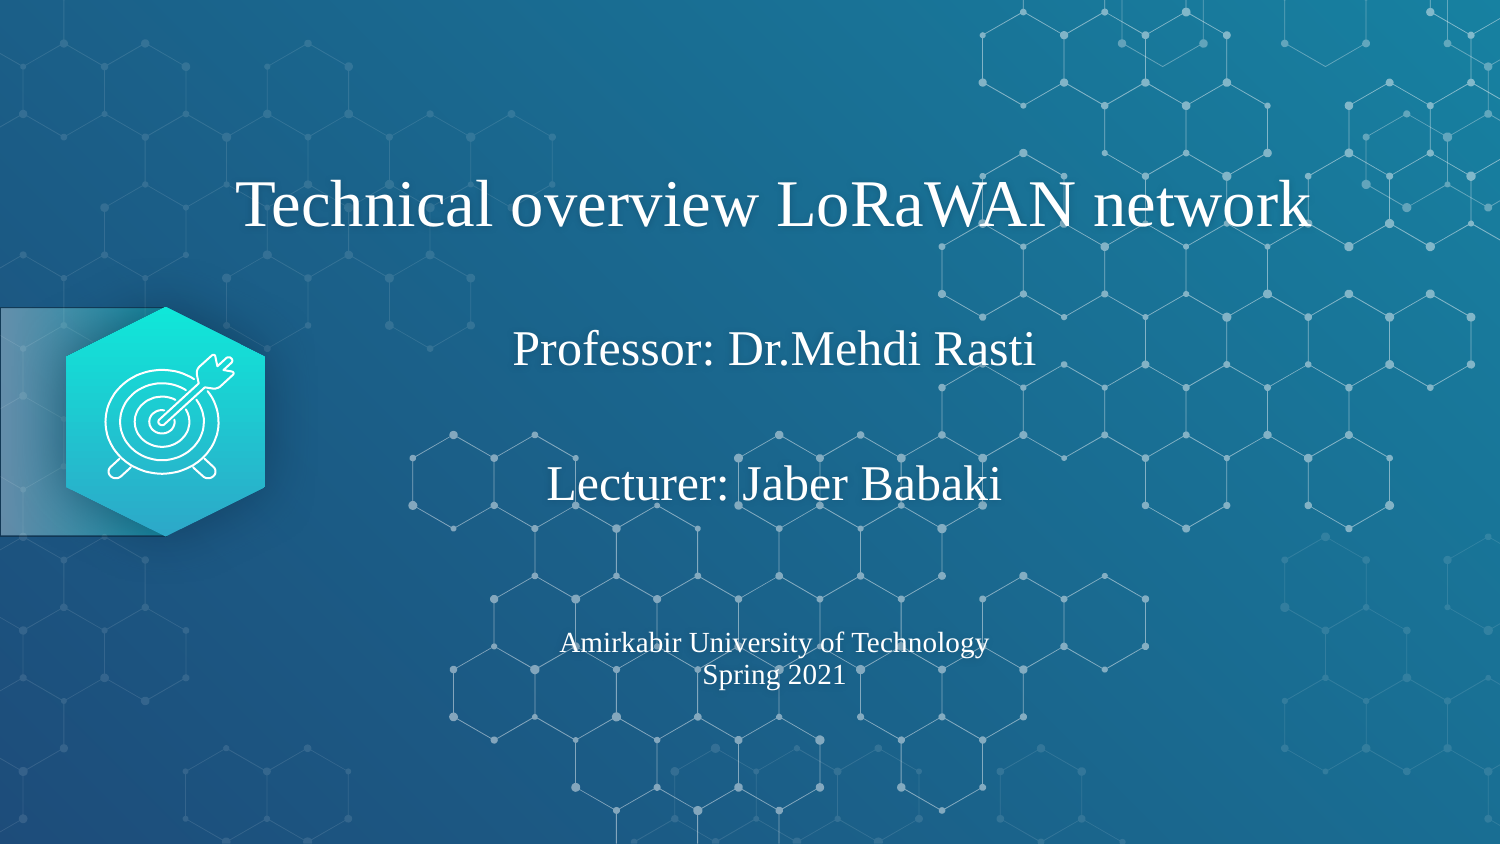

# Technical overview LoRaWAN network Professor: Dr.Mehdi Rasti Lecturer: Jaber Babaki Amirkabir University of Technology Spring 2021